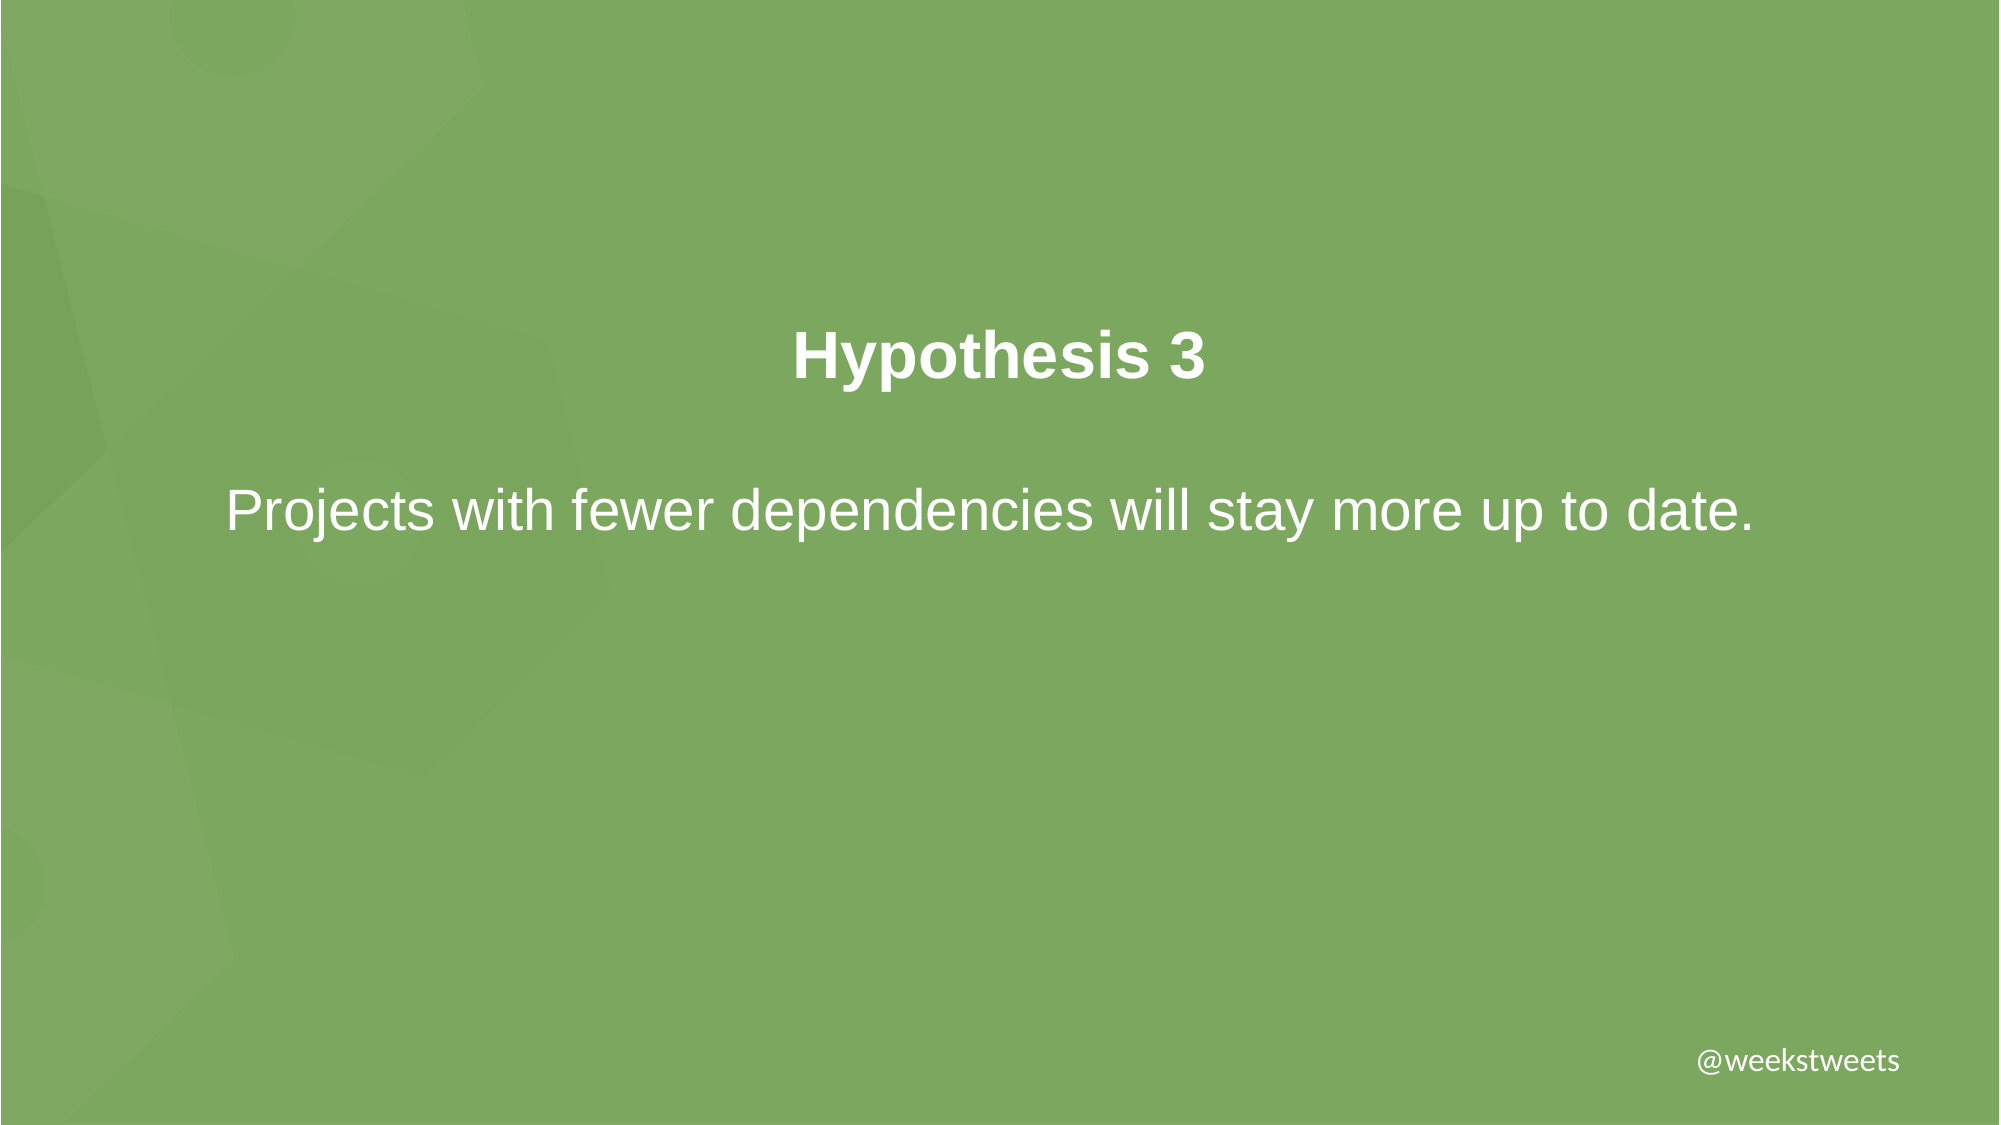

Hypothesis 3

Projects with fewer dependencies will stay more up to date.

@weekstweets